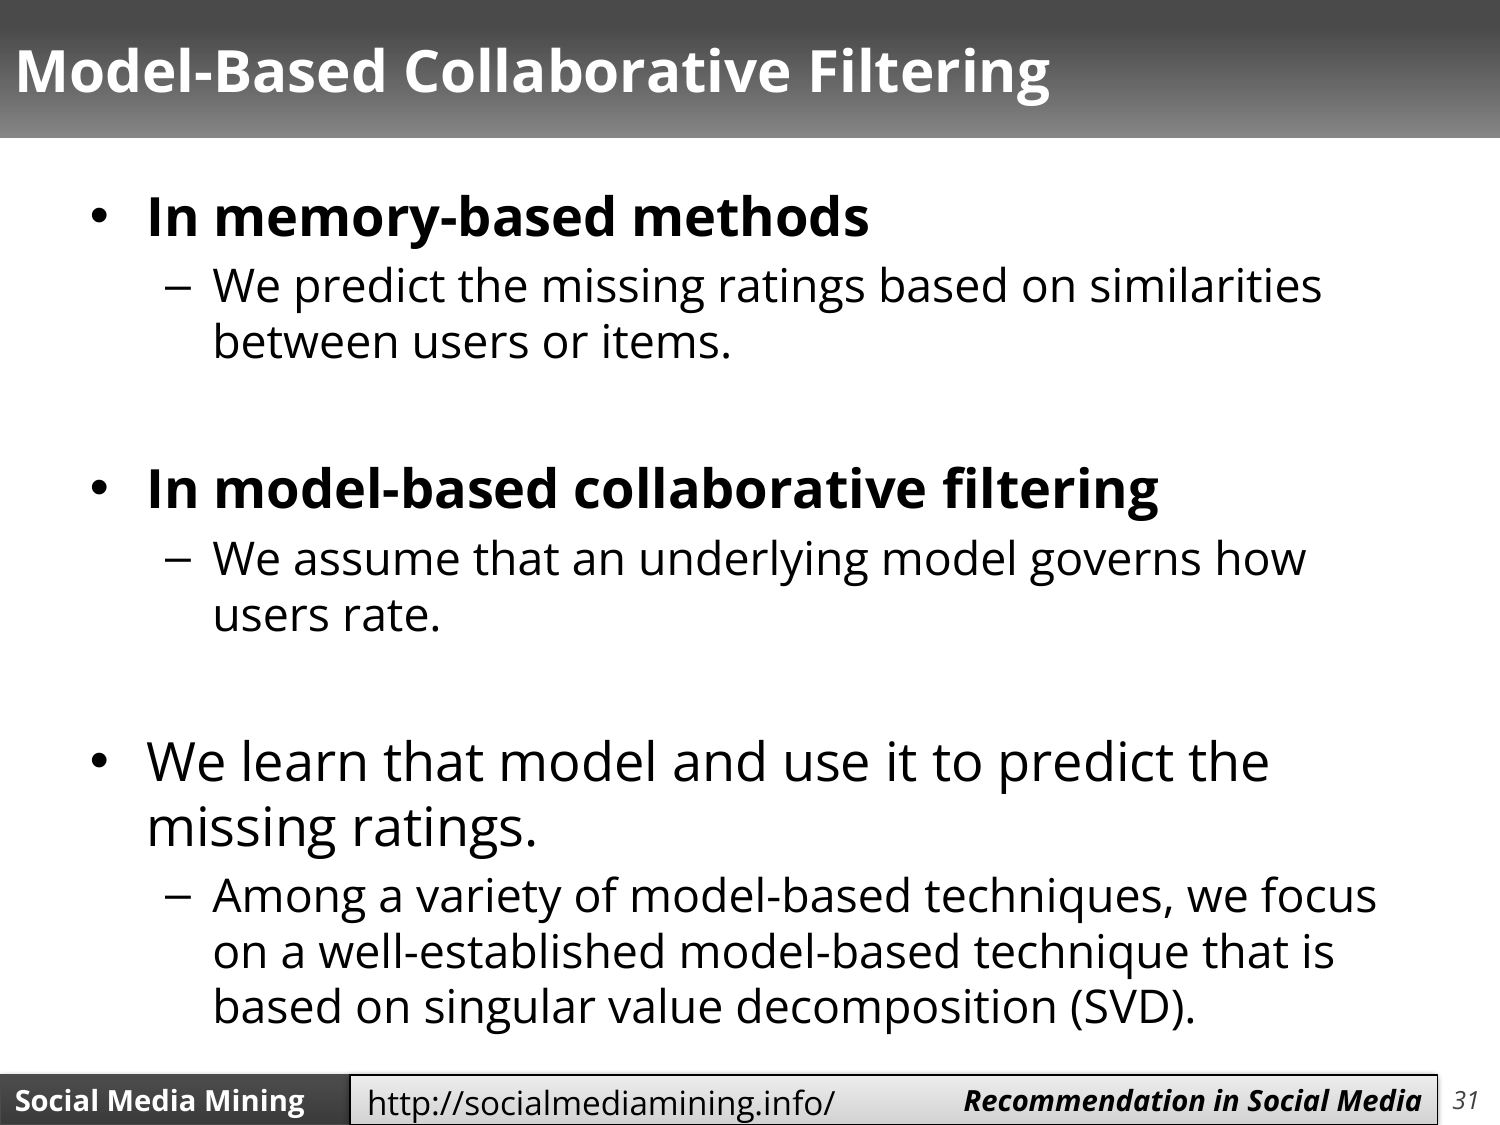

# Model-Based Collaborative Filtering
In memory-based methods
We predict the missing ratings based on similarities between users or items.

In model-based collaborative ﬁltering
We assume that an underlying model governs how users rate.

We learn that model and use it to predict the missing ratings.
Among a variety of model-based techniques, we focus on a well-established model-based technique that is based on singular value decomposition (SVD).